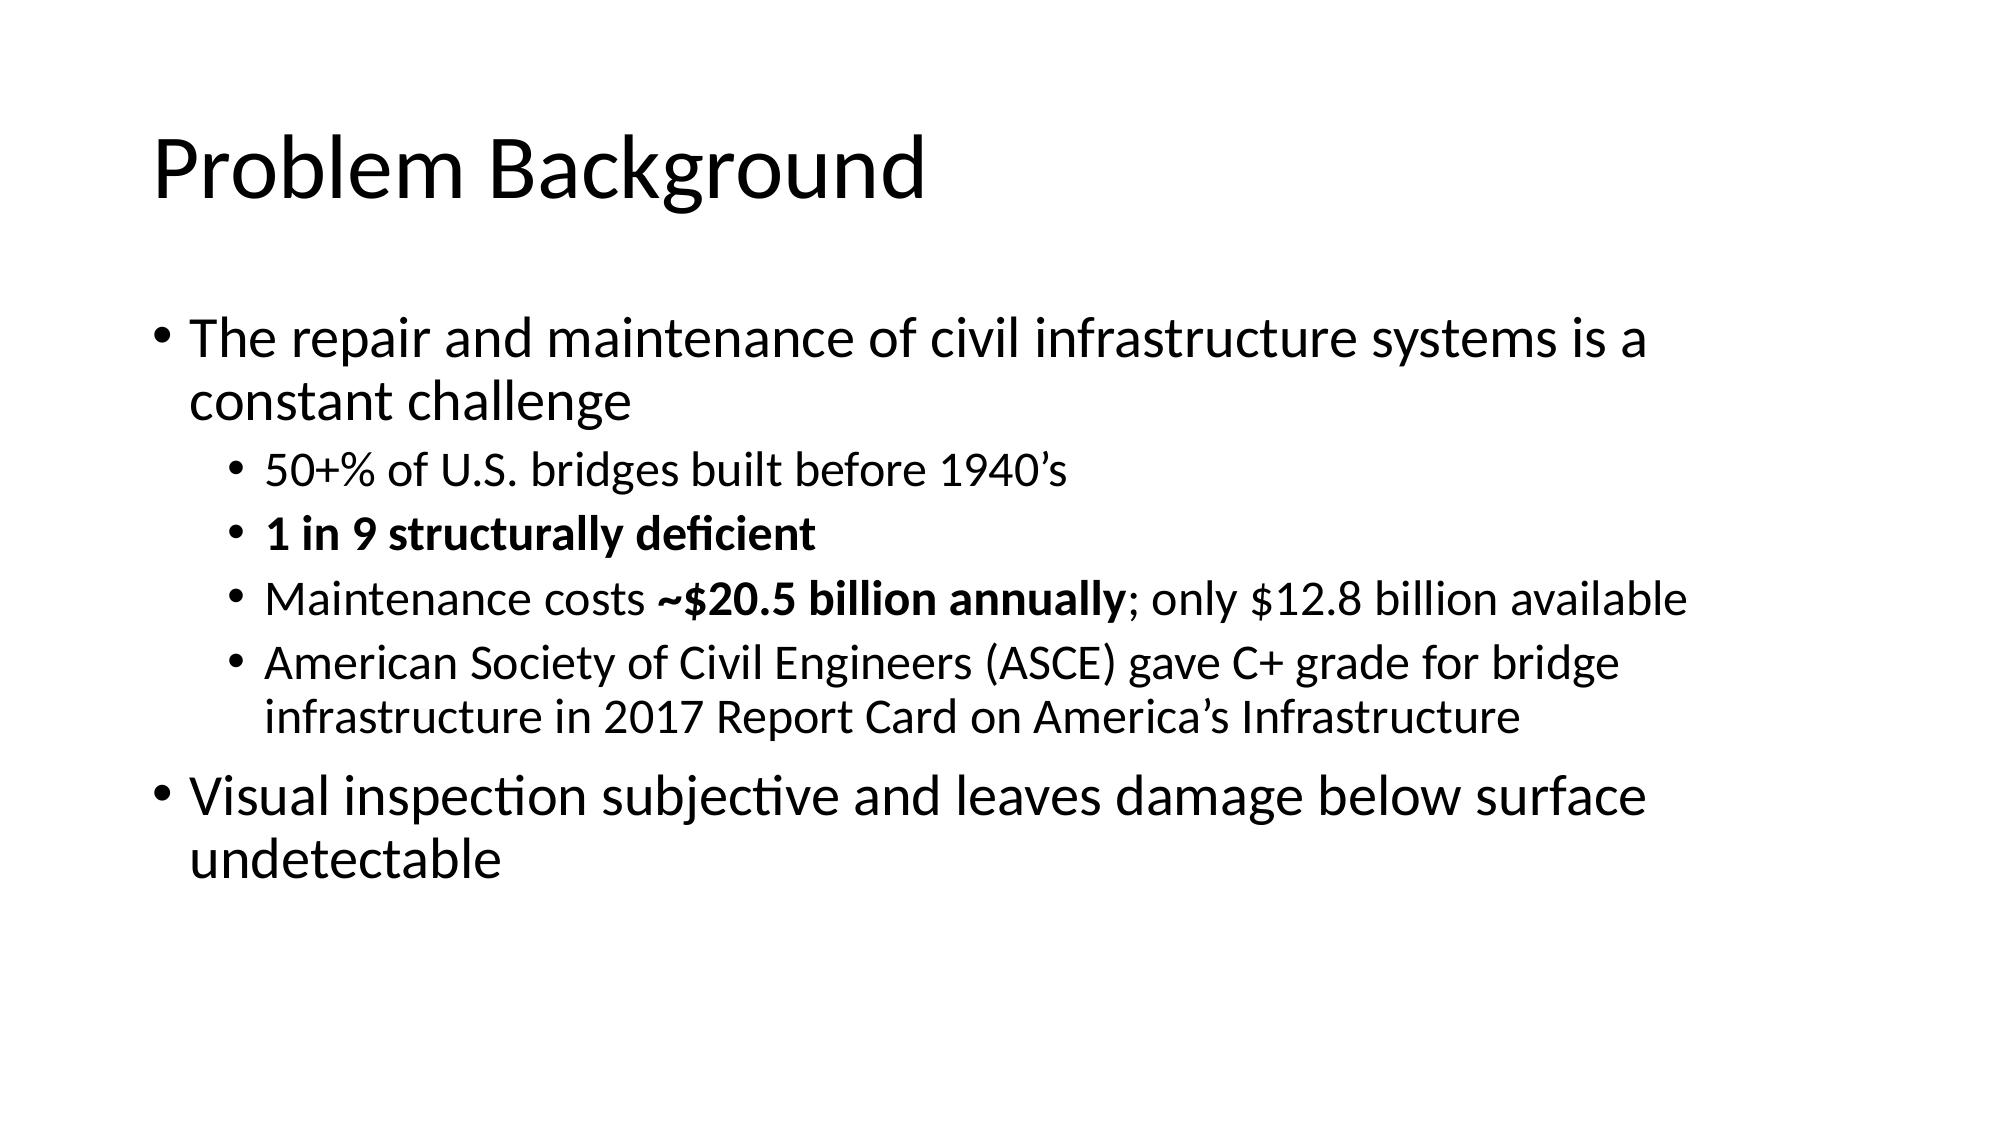

# Problem Background
The repair and maintenance of civil infrastructure systems is a constant challenge
50+% of U.S. bridges built before 1940’s
1 in 9 structurally deficient
Maintenance costs ~$20.5 billion annually; only $12.8 billion available
American Society of Civil Engineers (ASCE) gave C+ grade for bridge infrastructure in 2017 Report Card on America’s Infrastructure
Visual inspection subjective and leaves damage below surface undetectable